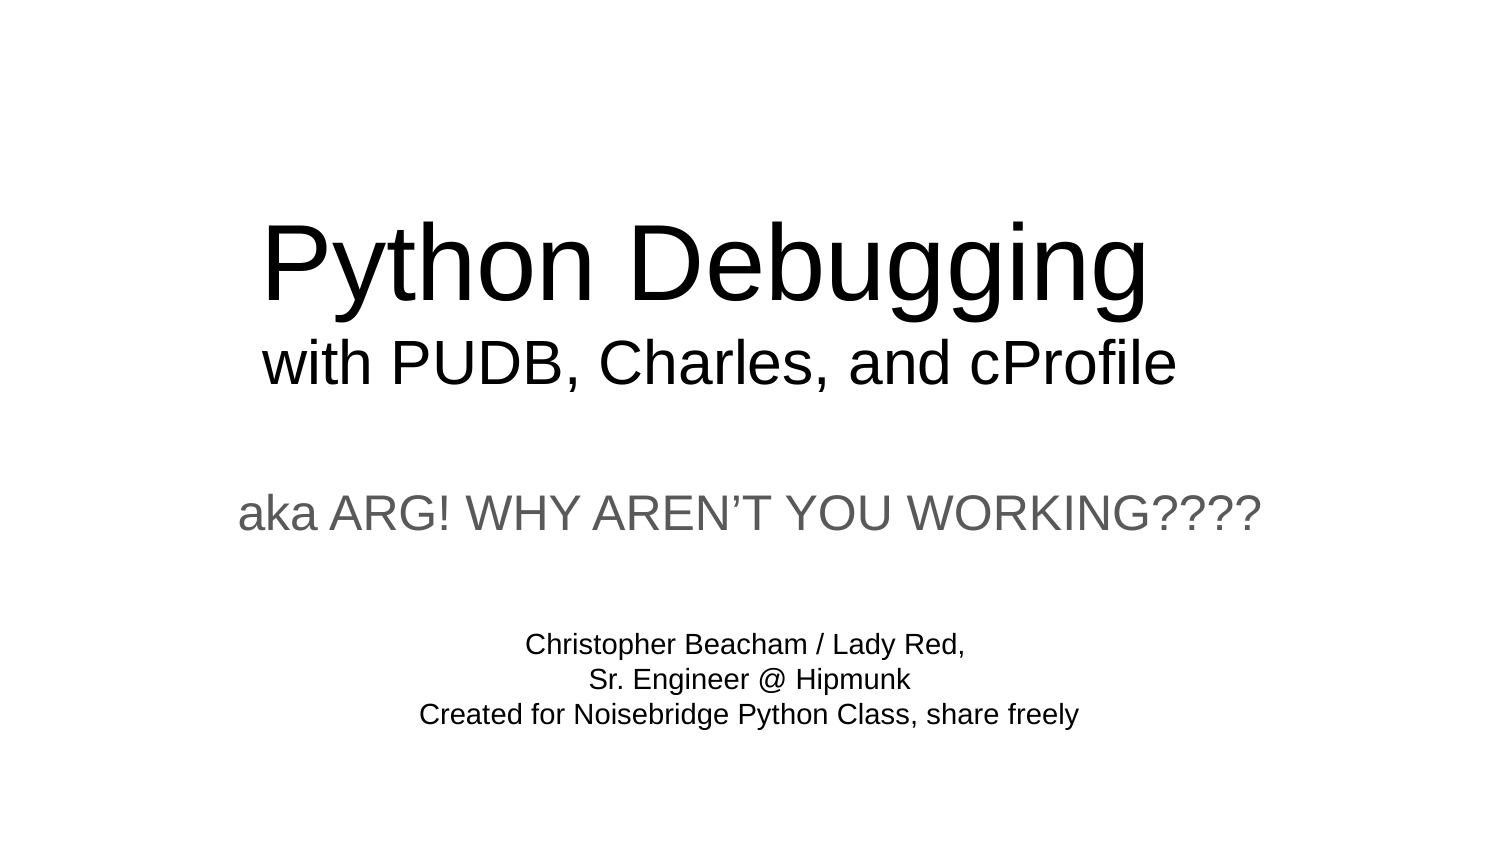

# Python Debugging
with PUDB, Charles, and cProfile
aka ARG! WHY AREN’T YOU WORKING????
Christopher Beacham / Lady Red,
Sr. Engineer @ Hipmunk
Created for Noisebridge Python Class, share freely